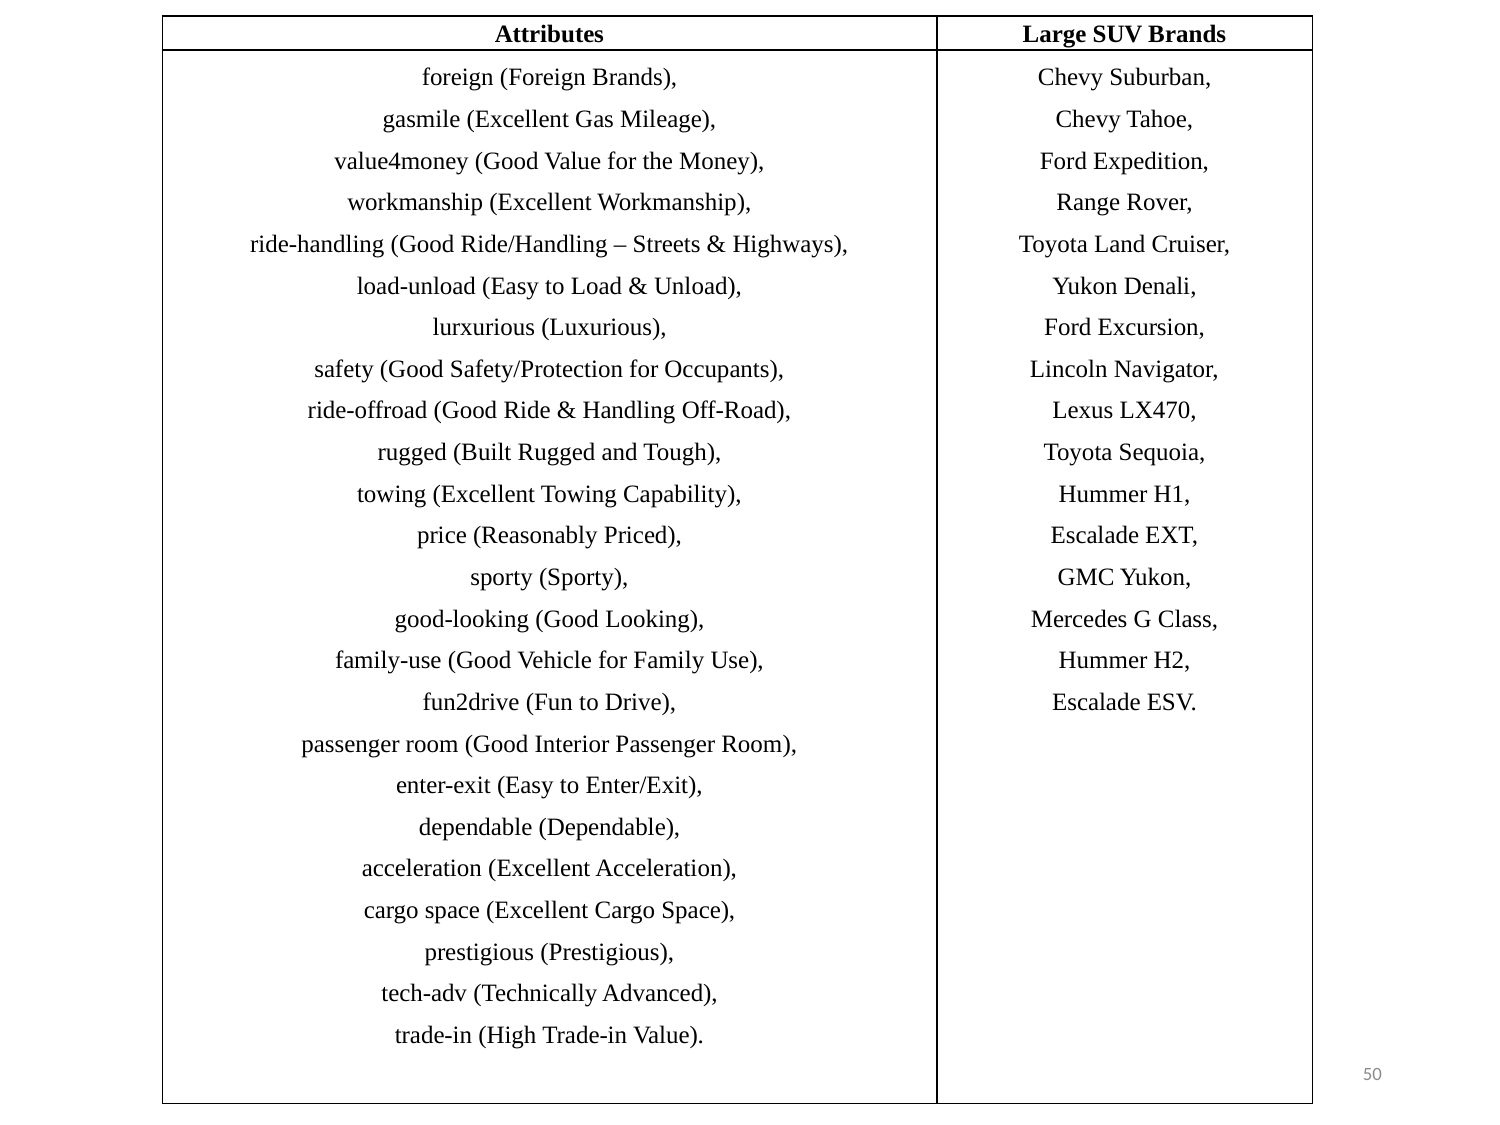

| Attributes | Large SUV Brands |
| --- | --- |
| foreign (Foreign Brands), gasmile (Excellent Gas Mileage), value4money (Good Value for the Money), workmanship (Excellent Workmanship), ride-handling (Good Ride/Handling – Streets & Highways), load-unload (Easy to Load & Unload), lurxurious (Luxurious), safety (Good Safety/Protection for Occupants), ride-offroad (Good Ride & Handling Off-Road), rugged (Built Rugged and Tough), towing (Excellent Towing Capability), price (Reasonably Priced), sporty (Sporty), good-looking (Good Looking), family-use (Good Vehicle for Family Use), fun2drive (Fun to Drive), passenger room (Good Interior Passenger Room), enter-exit (Easy to Enter/Exit), dependable (Dependable), acceleration (Excellent Acceleration), cargo space (Excellent Cargo Space), prestigious (Prestigious), tech-adv (Technically Advanced), trade-in (High Trade-in Value). | Chevy Suburban, Chevy Tahoe, Ford Expedition, Range Rover, Toyota Land Cruiser, Yukon Denali, Ford Excursion, Lincoln Navigator, Lexus LX470, Toyota Sequoia, Hummer H1, Escalade EXT, GMC Yukon, Mercedes G Class, Hummer H2, Escalade ESV. |
50